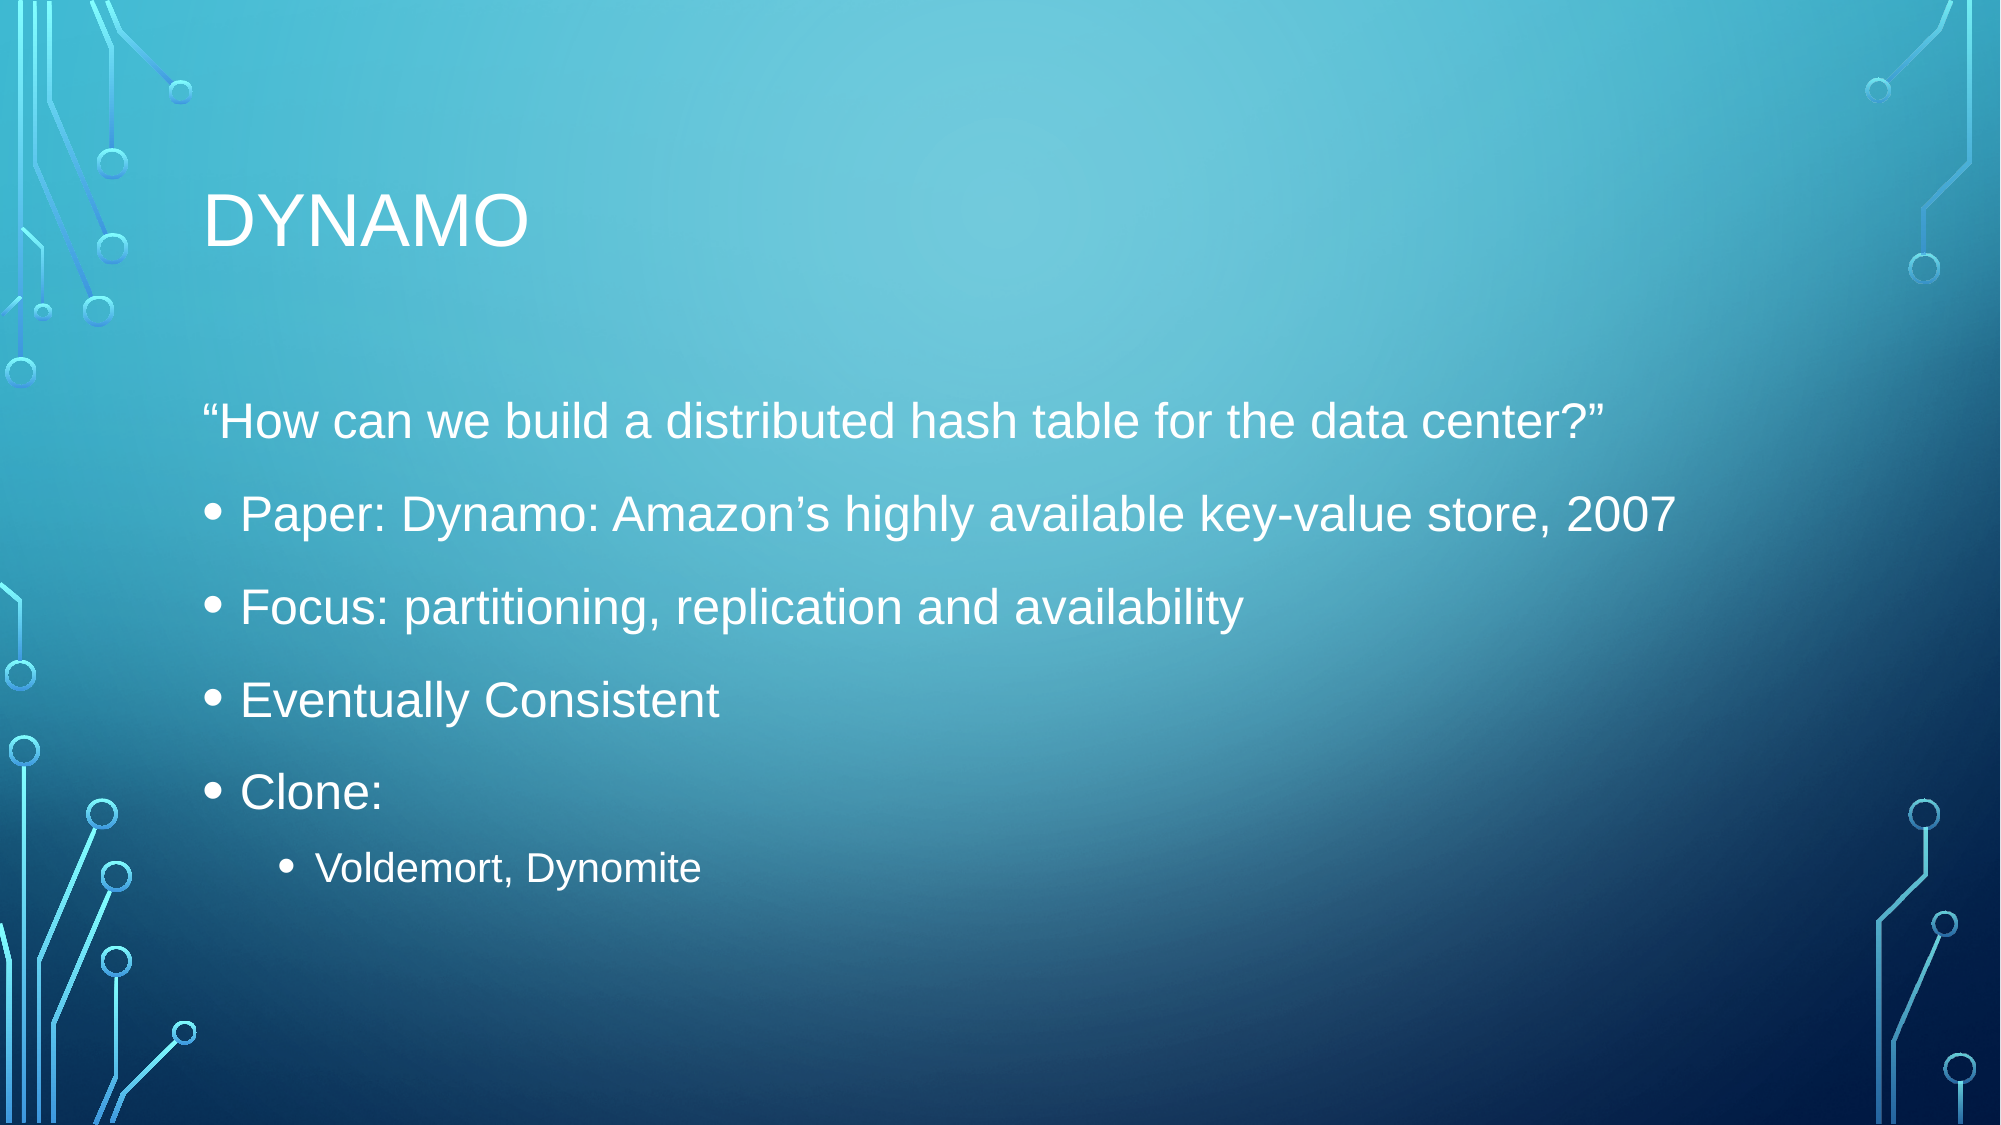

# DYNAMO
“How can we build a distributed hash table for the data center?”
Paper: Dynamo: Amazon’s highly available key-value store, 2007
Focus: partitioning, replication and availability
Eventually Consistent
Clone:
Voldemort, Dynomite